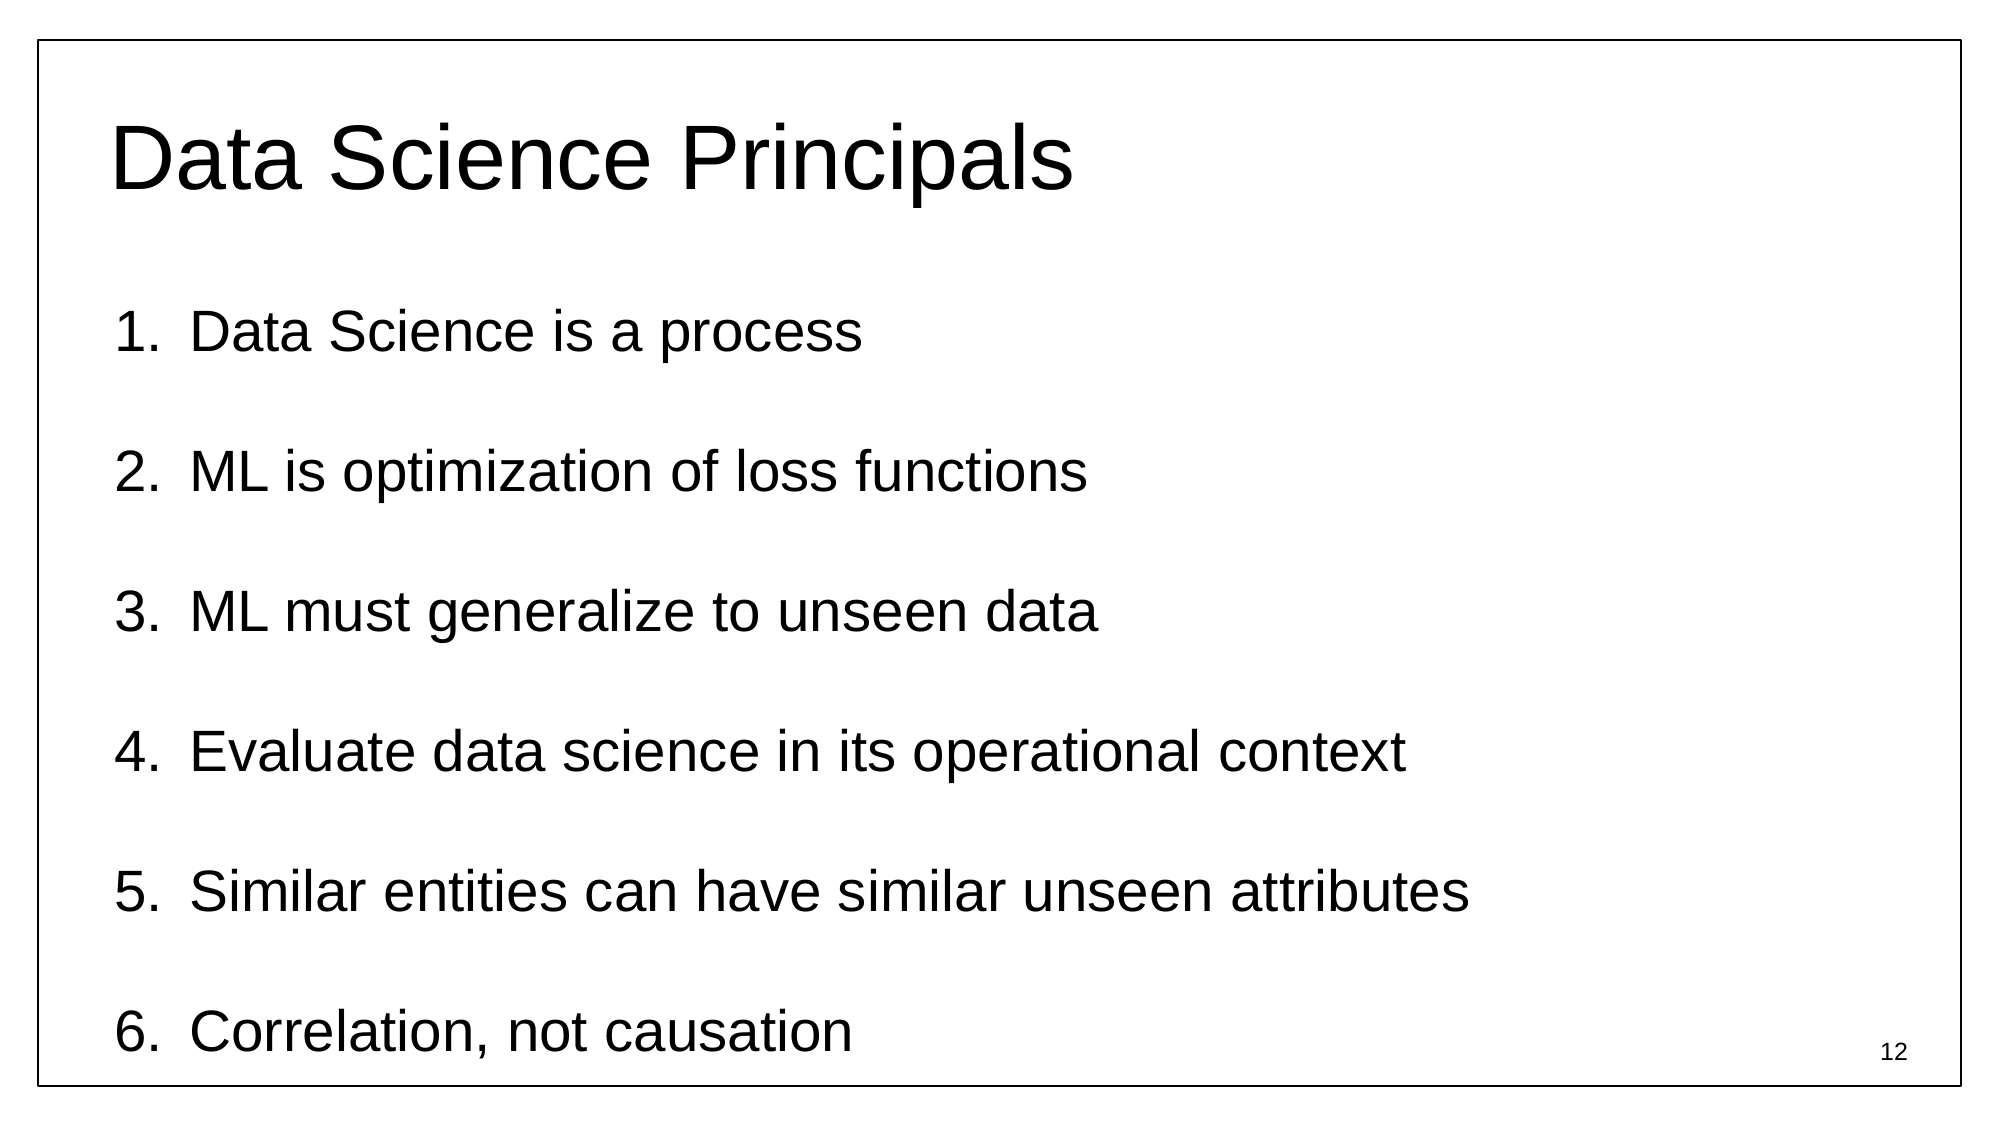

# Data Science Principals
Data Science is a process

ML is optimization of loss functions

ML must generalize to unseen data

Evaluate data science in its operational context

Similar entities can have similar unseen attributes

Correlation, not causation
12